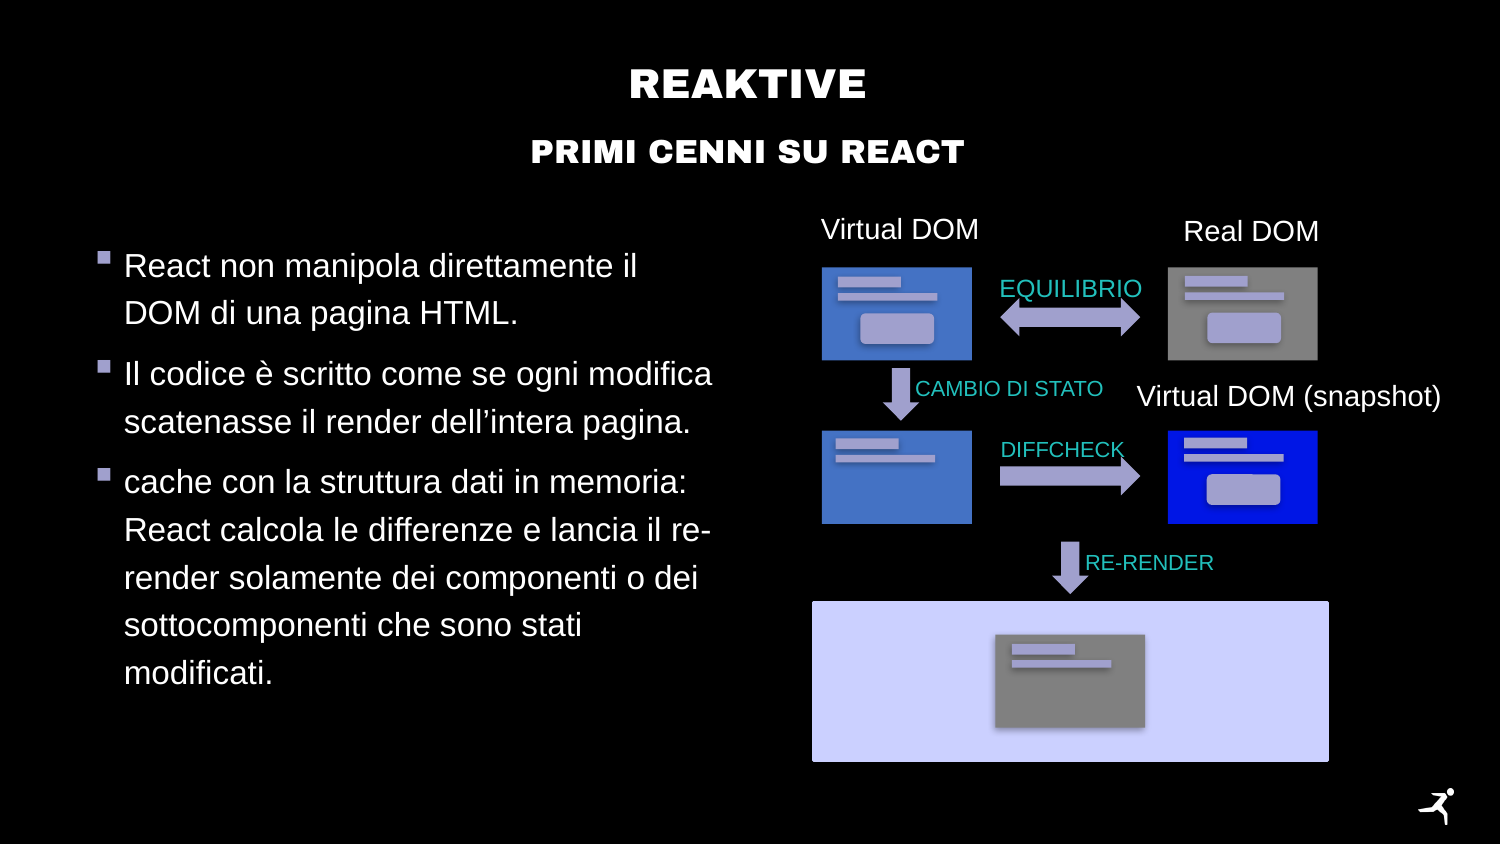

# Reaktive
Primi cenni su react
Virtual DOM
Real DOM
React non manipola direttamente il DOM di una pagina HTML.
Il codice è scritto come se ogni modifica scatenasse il render dell’intera pagina.
cache con la struttura dati in memoria: React calcola le differenze e lancia il re-render solamente dei componenti o dei sottocomponenti che sono stati modificati.
EQUILIBRIO

CAMBIO DI STATO

Virtual DOM (snapshot)
DIFFCHECK

RE-RENDER